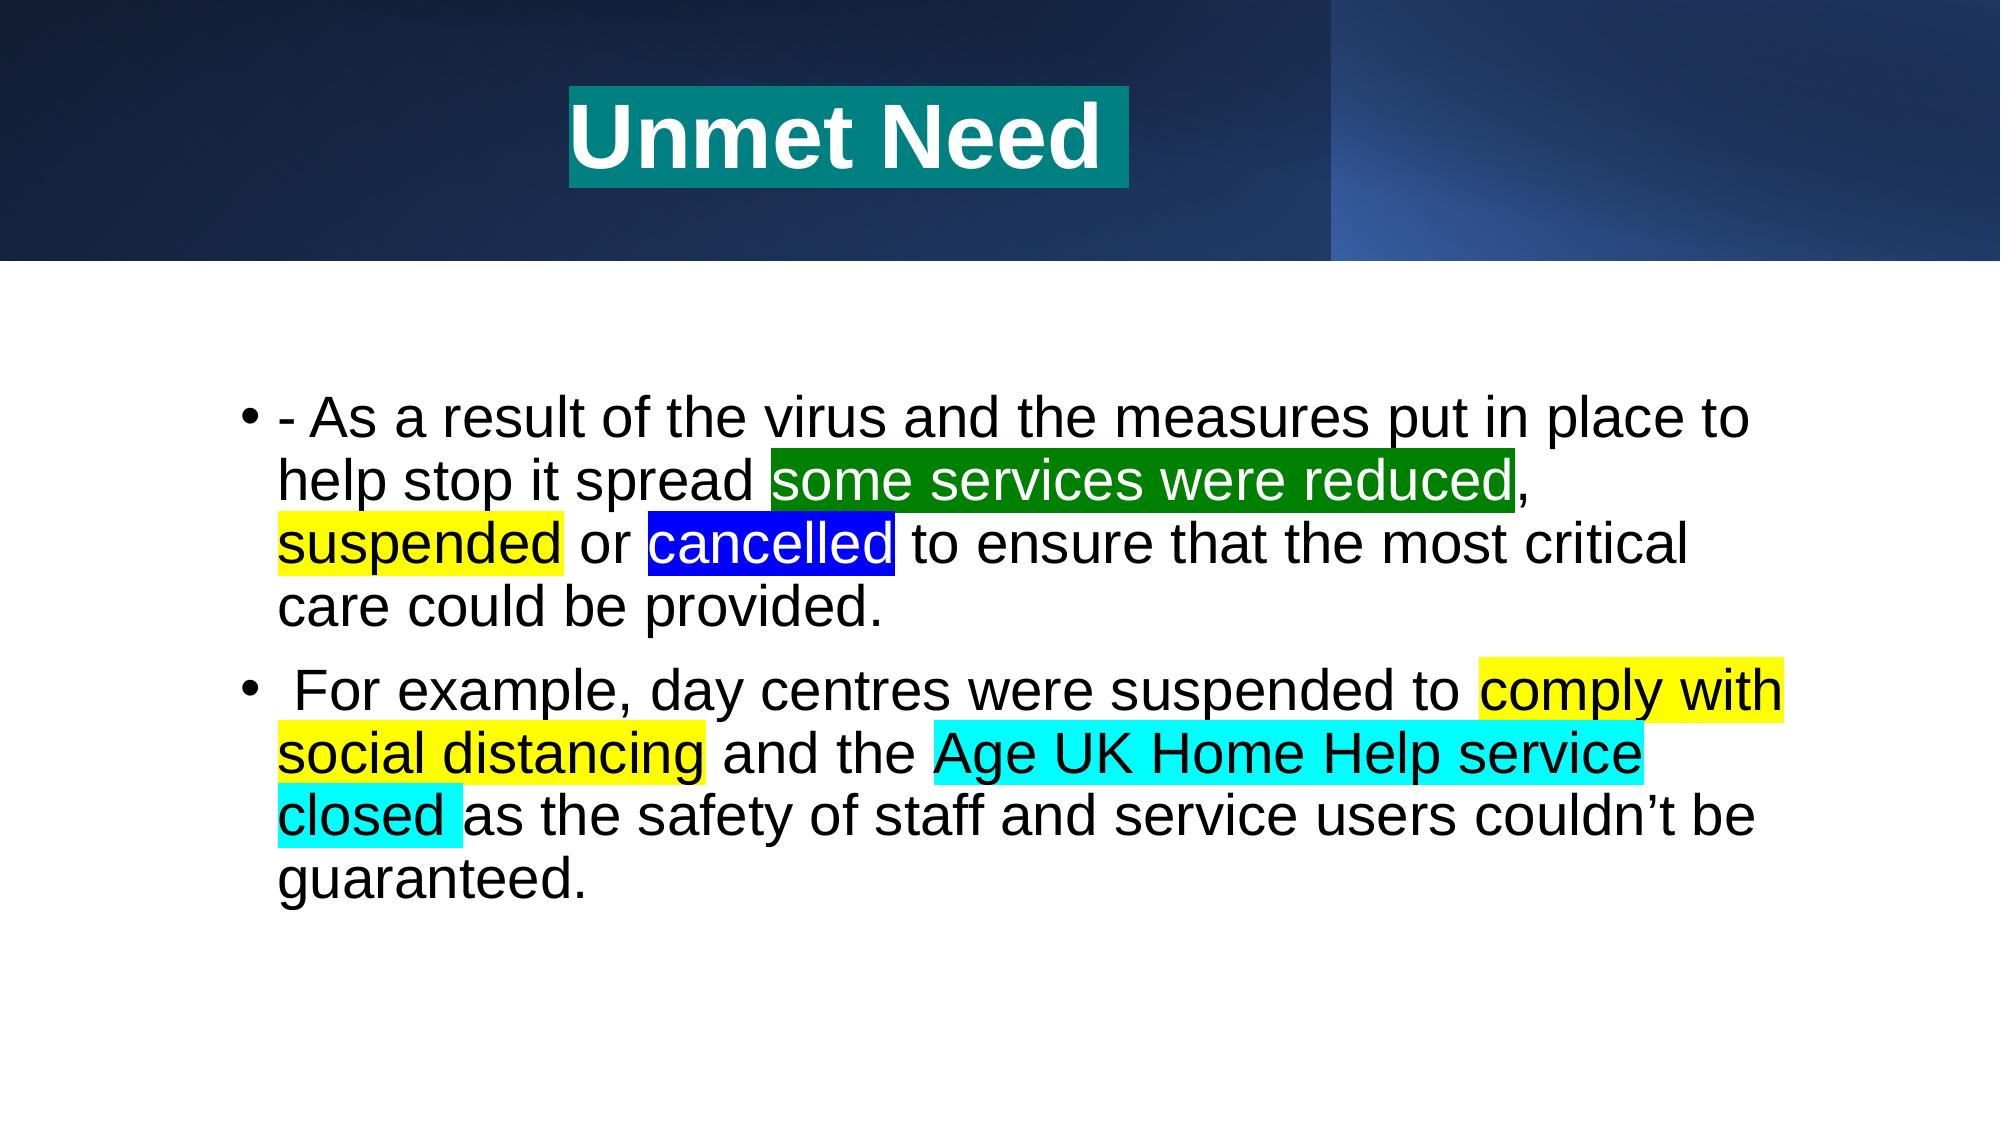

Unmet Need
- As a result of the virus and the measures put in place to help stop it spread some services were reduced, suspended or cancelled to ensure that the most critical care could be provided.
 For example, day centres were suspended to comply with social distancing and the Age UK Home Help service closed as the safety of staff and service users couldn’t be guaranteed.